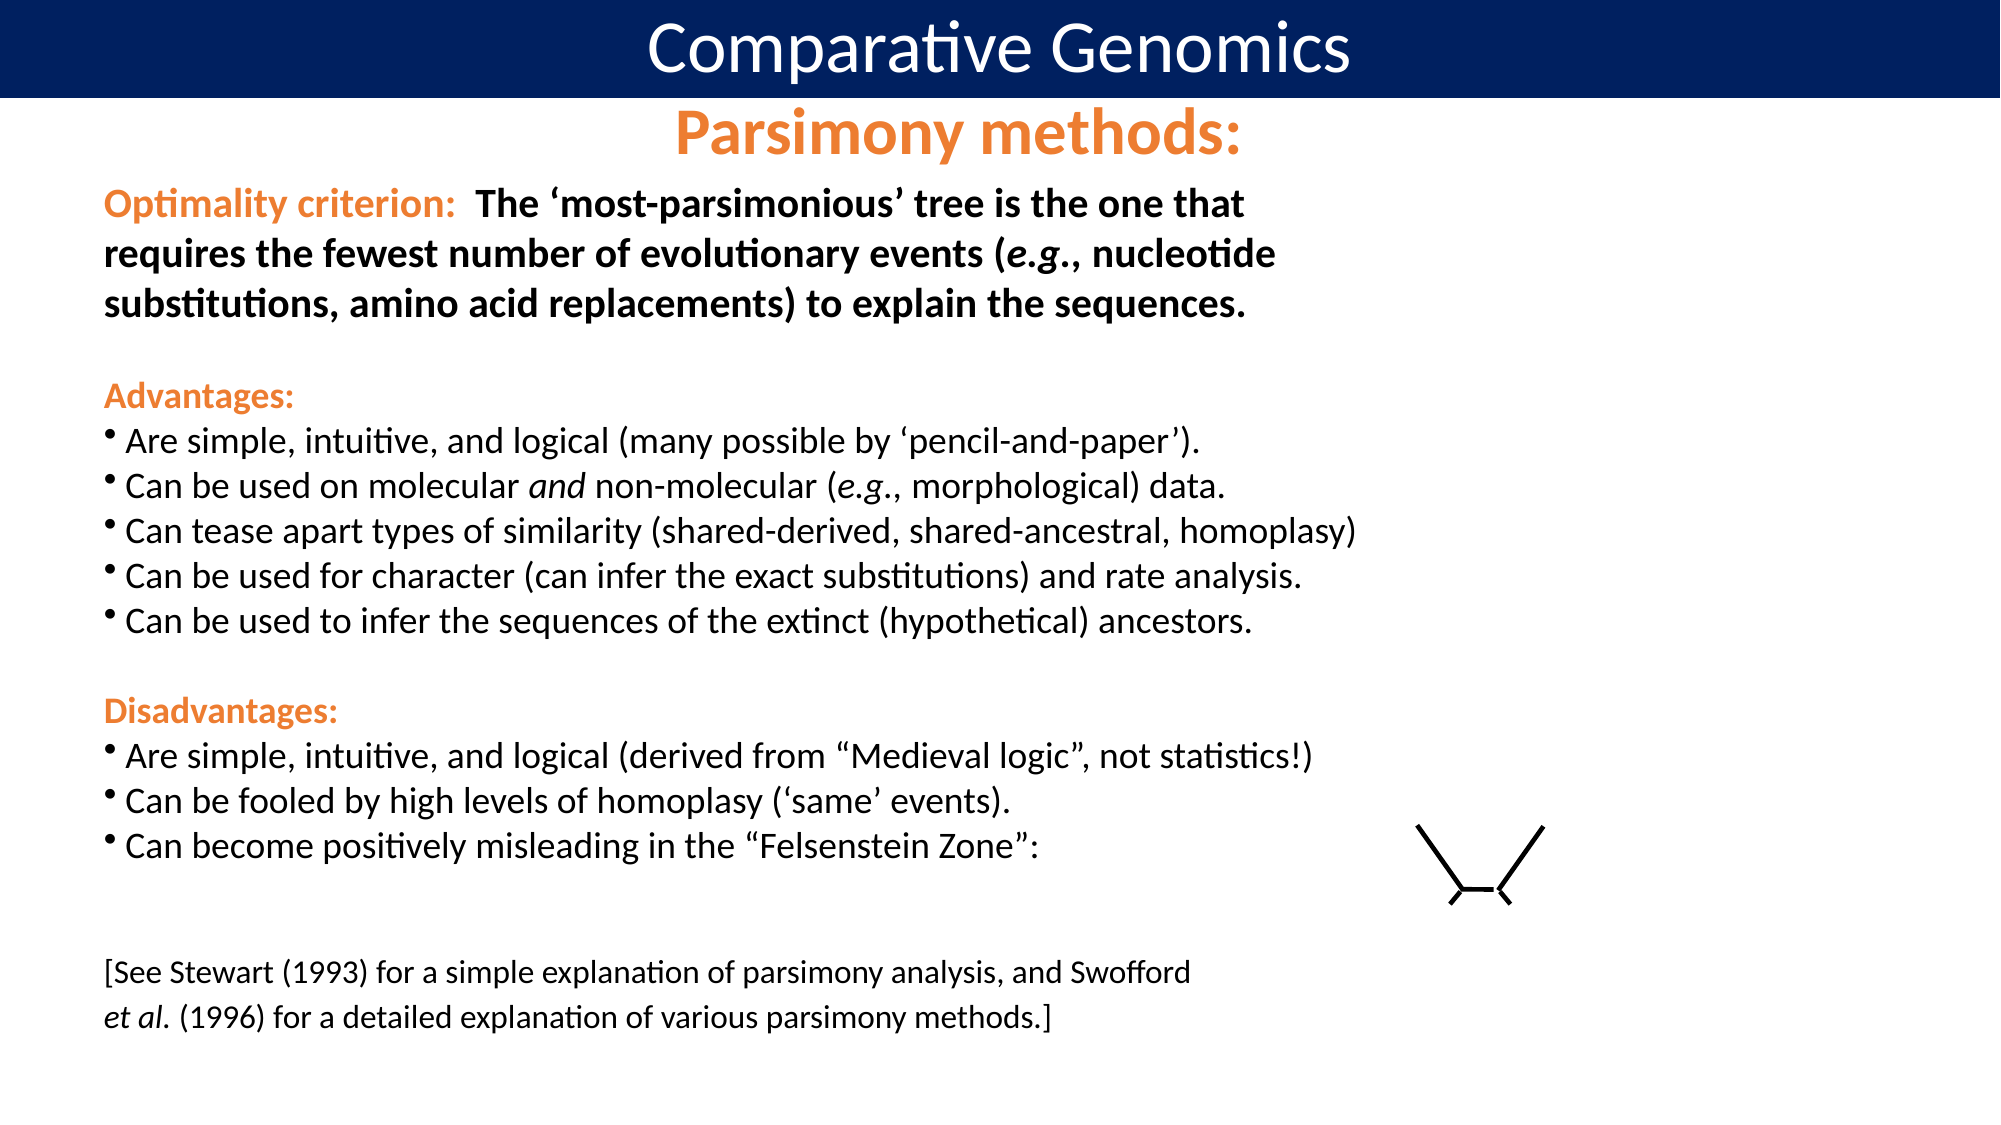

Comparative Genomics
Parsimony methods:
Optimality criterion:  The ‘most-parsimonious’ tree is the one that
requires the fewest number of evolutionary events (e.g., nucleotide
substitutions, amino acid replacements) to explain the sequences.

Advantages:
 Are simple, intuitive, and logical (many possible by ‘pencil-and-paper’).
 Can be used on molecular and non-molecular (e.g., morphological) data.
 Can tease apart types of similarity (shared-derived, shared-ancestral, homoplasy)
 Can be used for character (can infer the exact substitutions) and rate analysis.
 Can be used to infer the sequences of the extinct (hypothetical) ancestors.

Disadvantages:
 Are simple, intuitive, and logical (derived from “Medieval logic”, not statistics!)
 Can be fooled by high levels of homoplasy (‘same’ events).
 Can become positively misleading in the “Felsenstein Zone”:

[See Stewart (1993) for a simple explanation of parsimony analysis, and Swofford
et al. (1996) for a detailed explanation of various parsimony methods.]